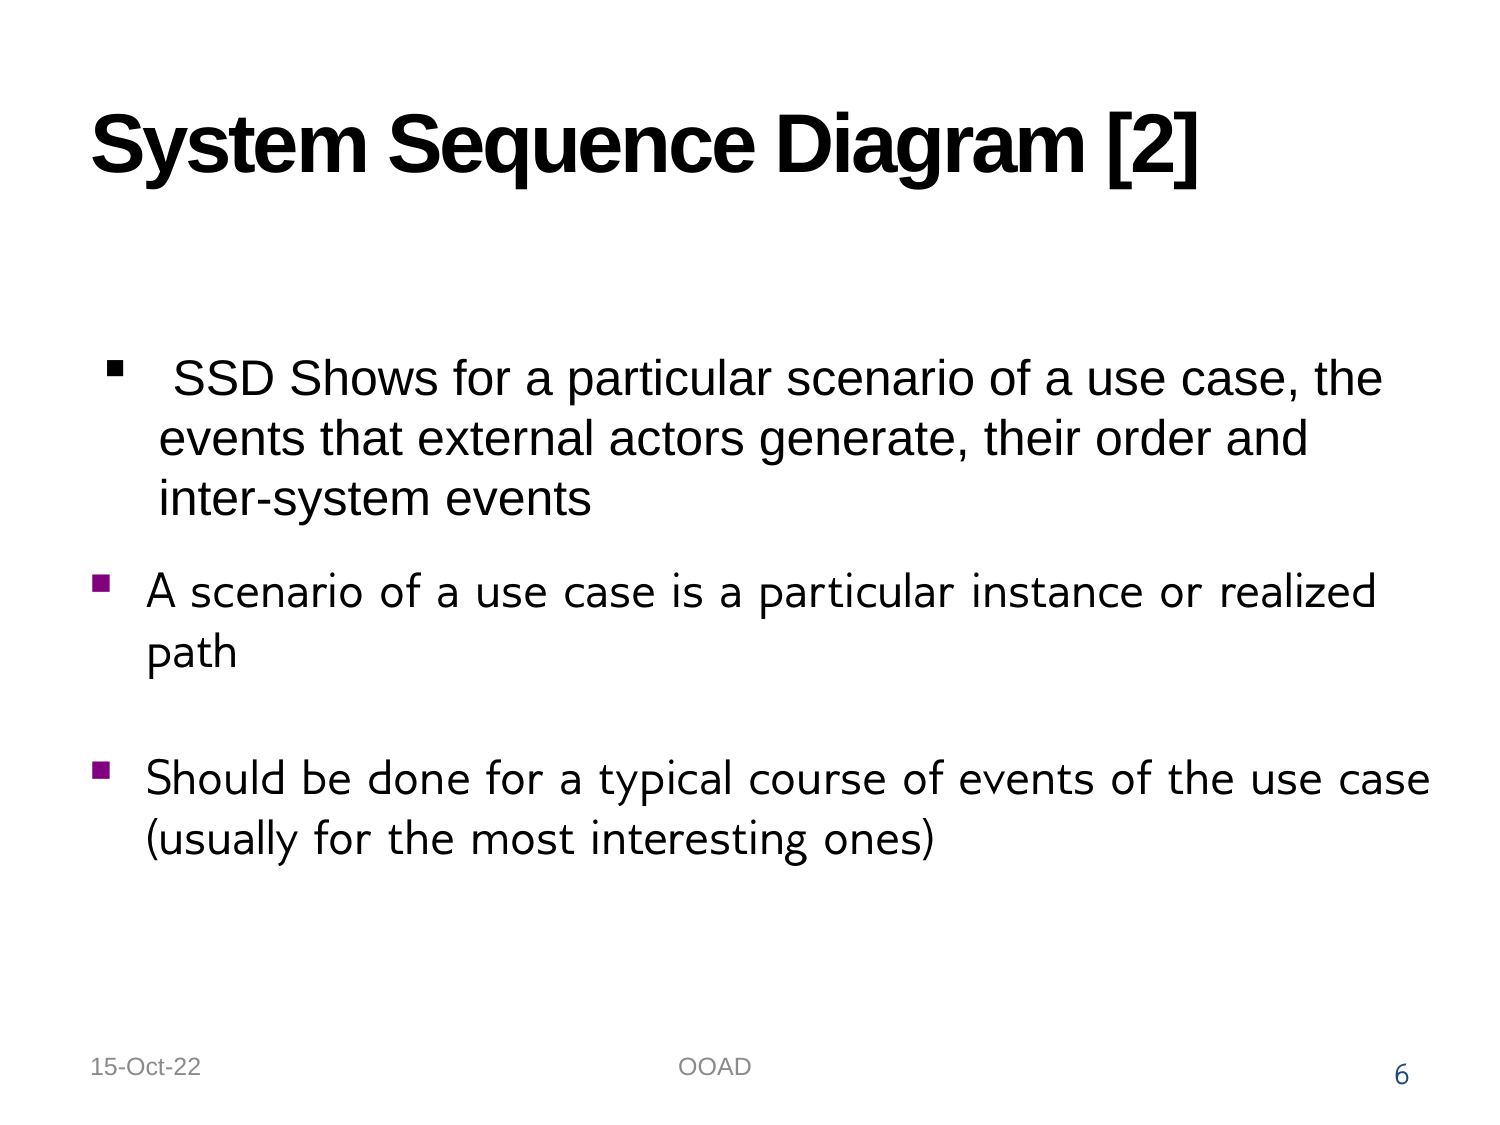

# System Sequence Diagram [2]
 SSD Shows for a particular scenario of a use case, the events that external actors generate, their order and inter-system events
A scenario of a use case is a particular instance or realized path
Should be done for a typical course of events of the use case (usually for the most interesting ones)
15-Oct-22
OOAD
6